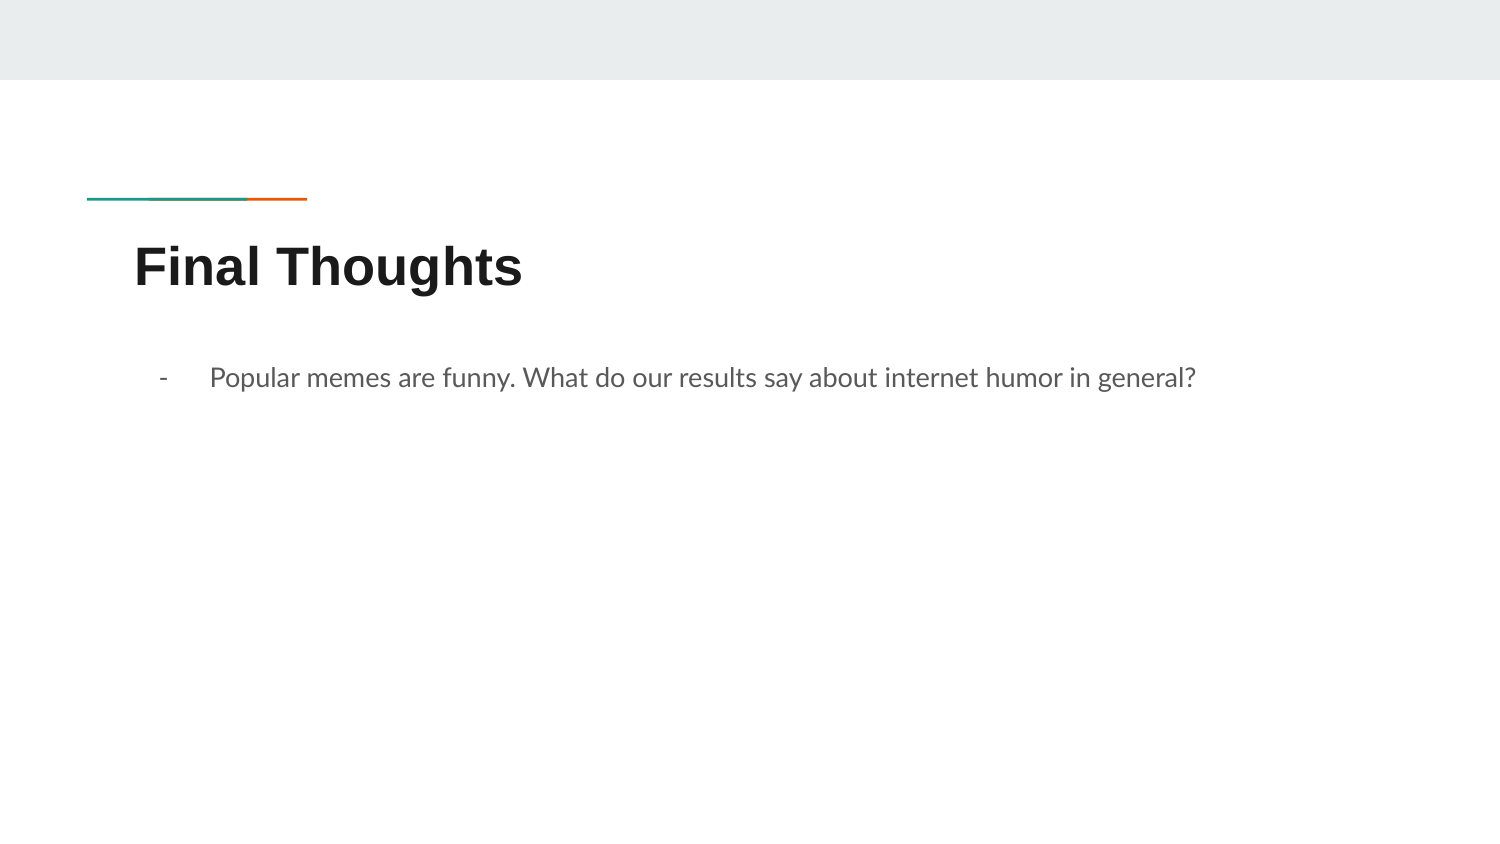

# Final Thoughts
Popular memes are funny. What do our results say about internet humor in general?